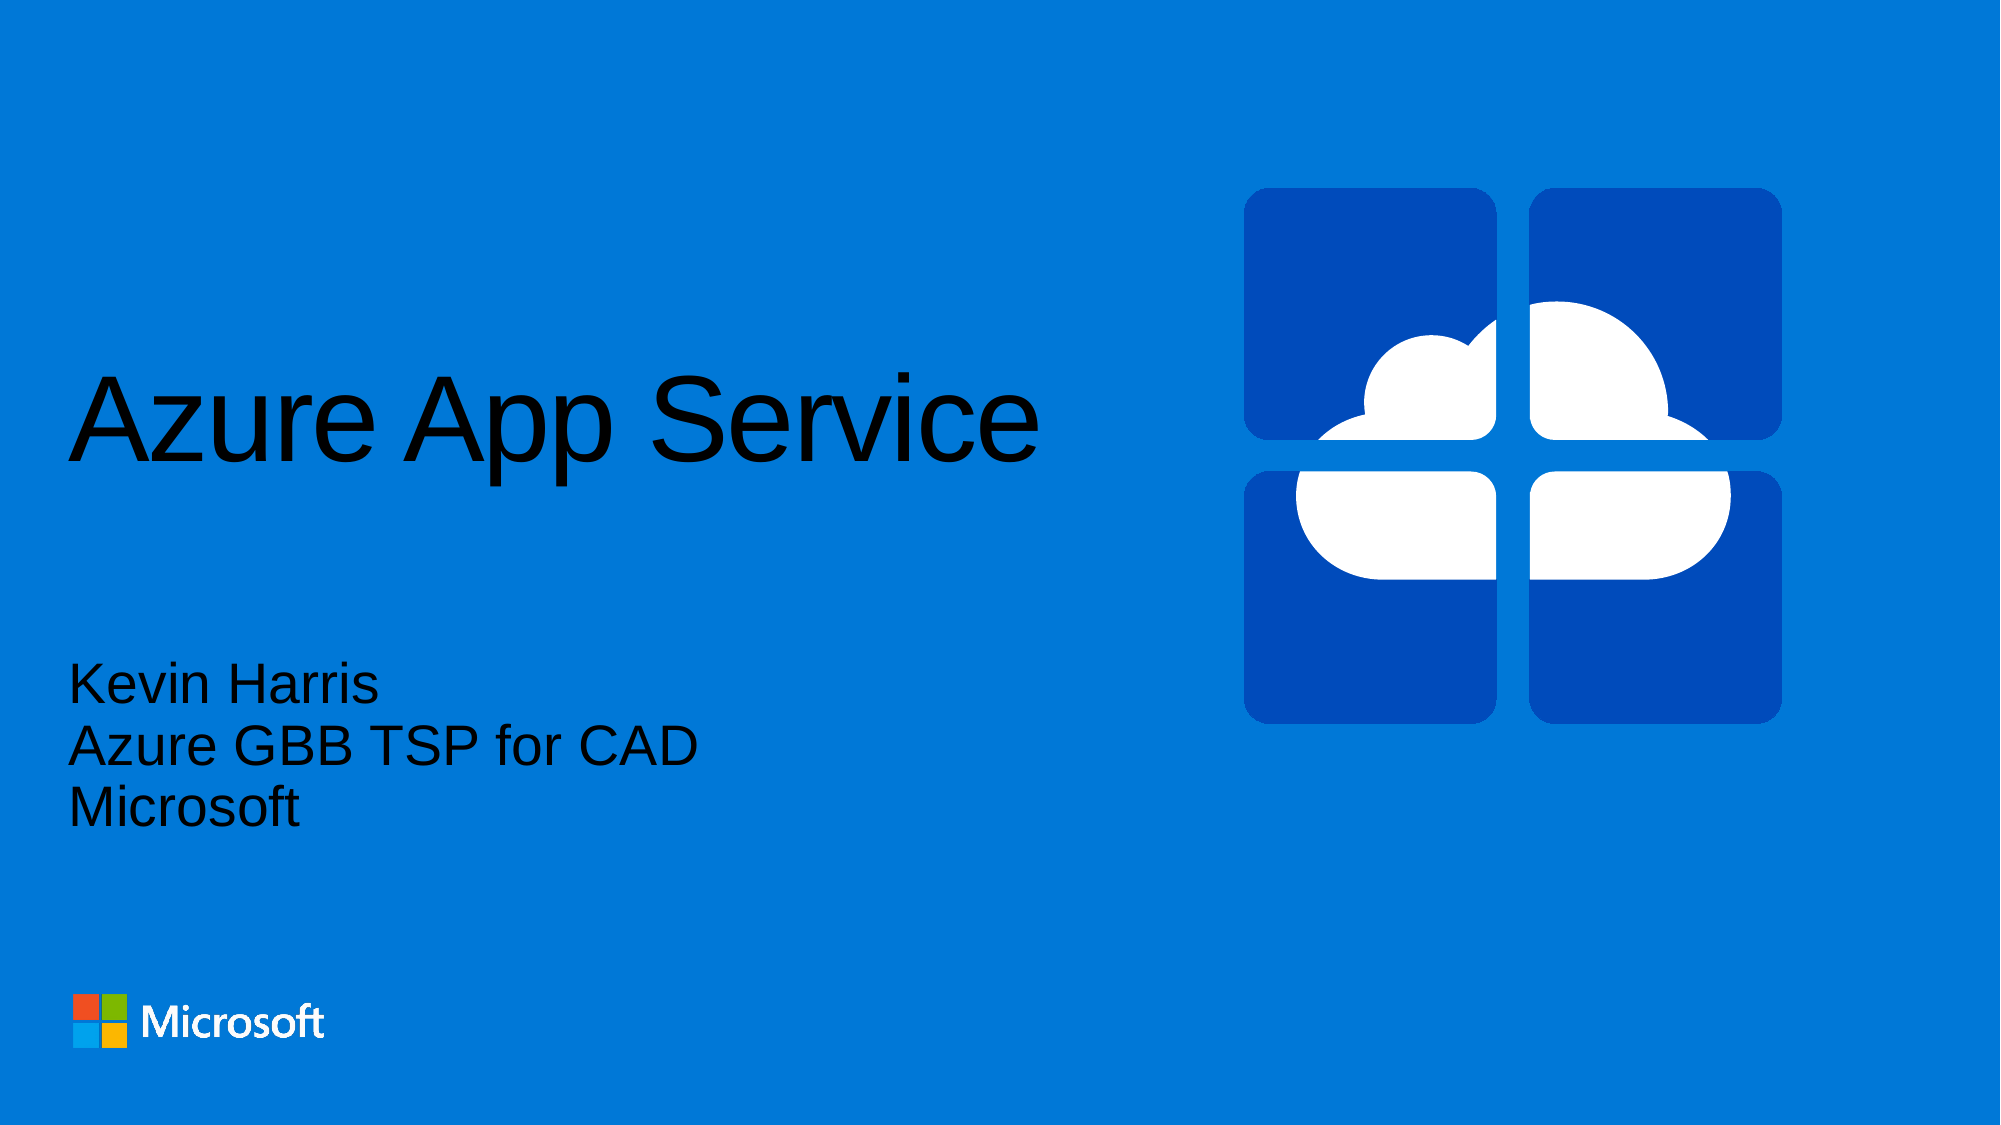

# Azure App Service
Kevin Harris
Azure GBB TSP for CAD
Microsoft